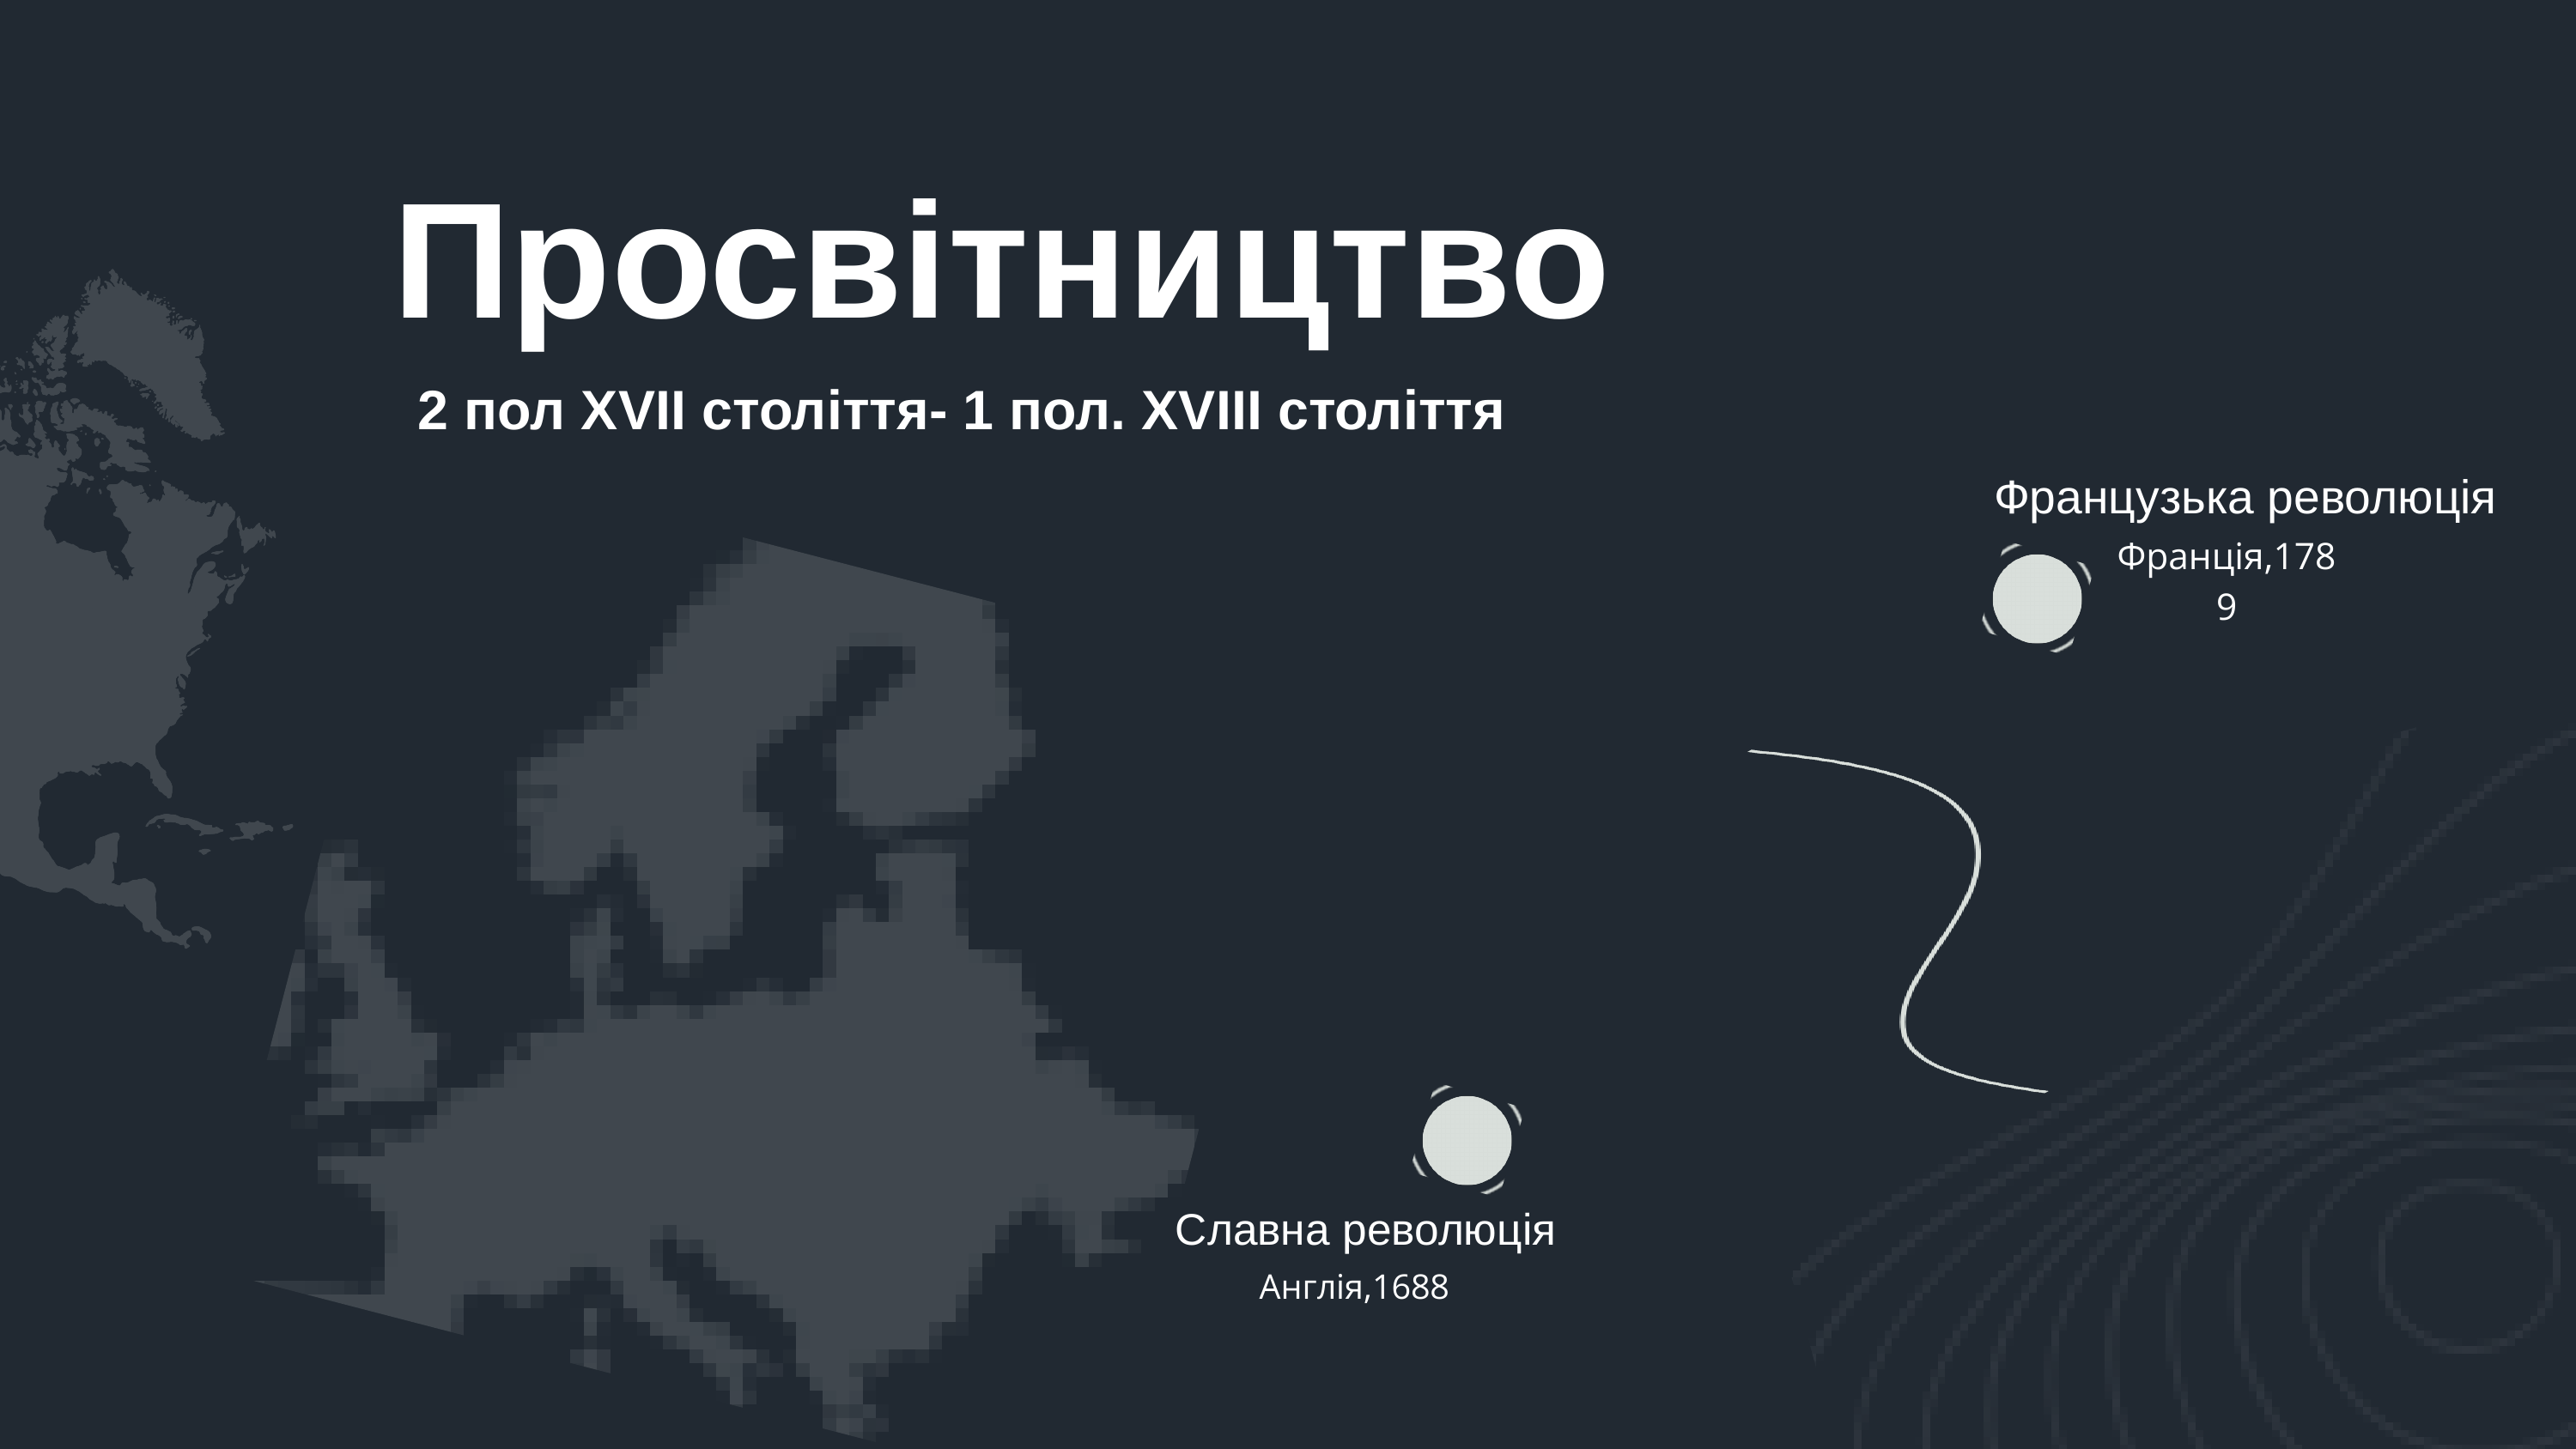

Просвітництво

2 пол XVII століття- 1 пол. XVIII століття
Французька революція

Франція,1789

Славна революція
Англія,1688